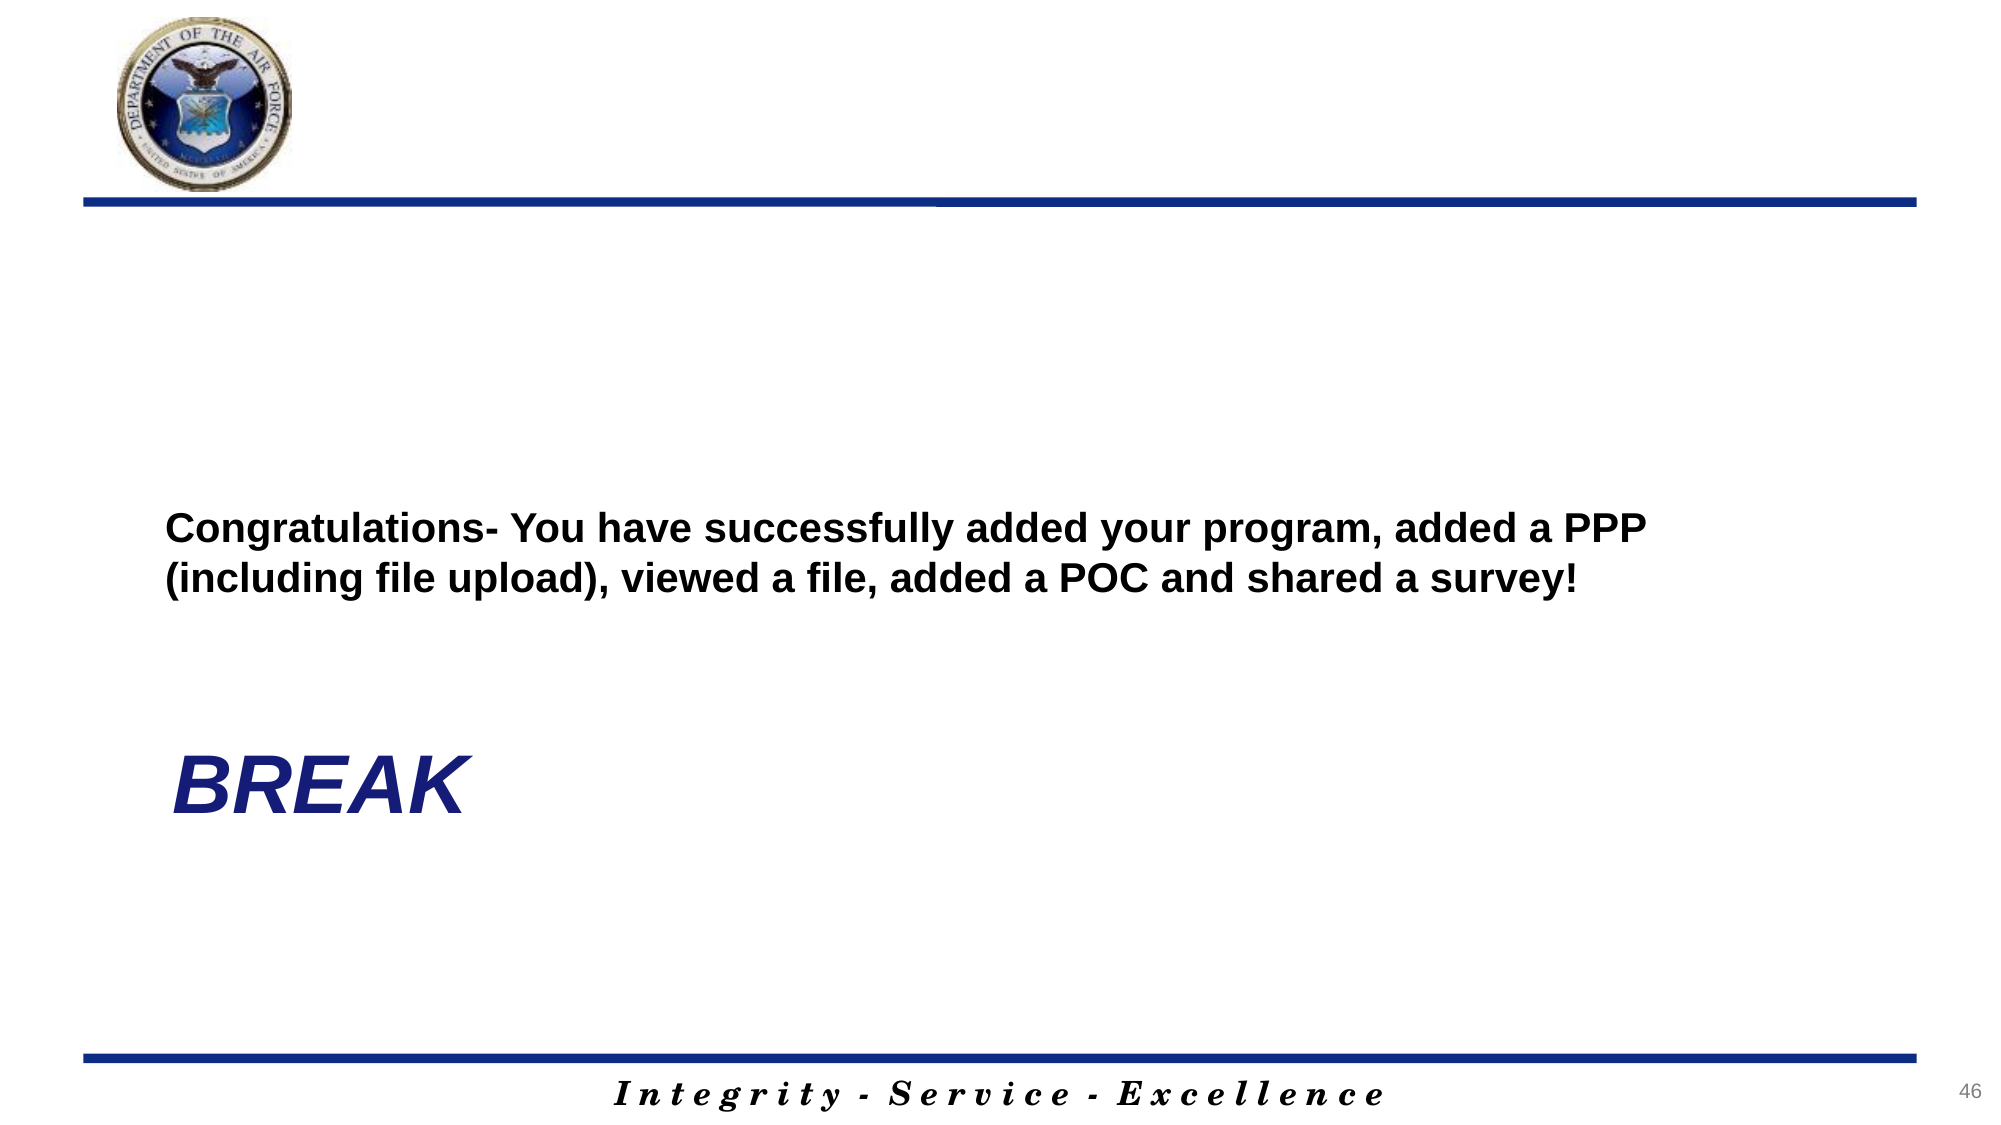

Congratulations- You have successfully added your program, added a PPP (including file upload), viewed a file, added a POC and shared a survey!
# BREAK
46